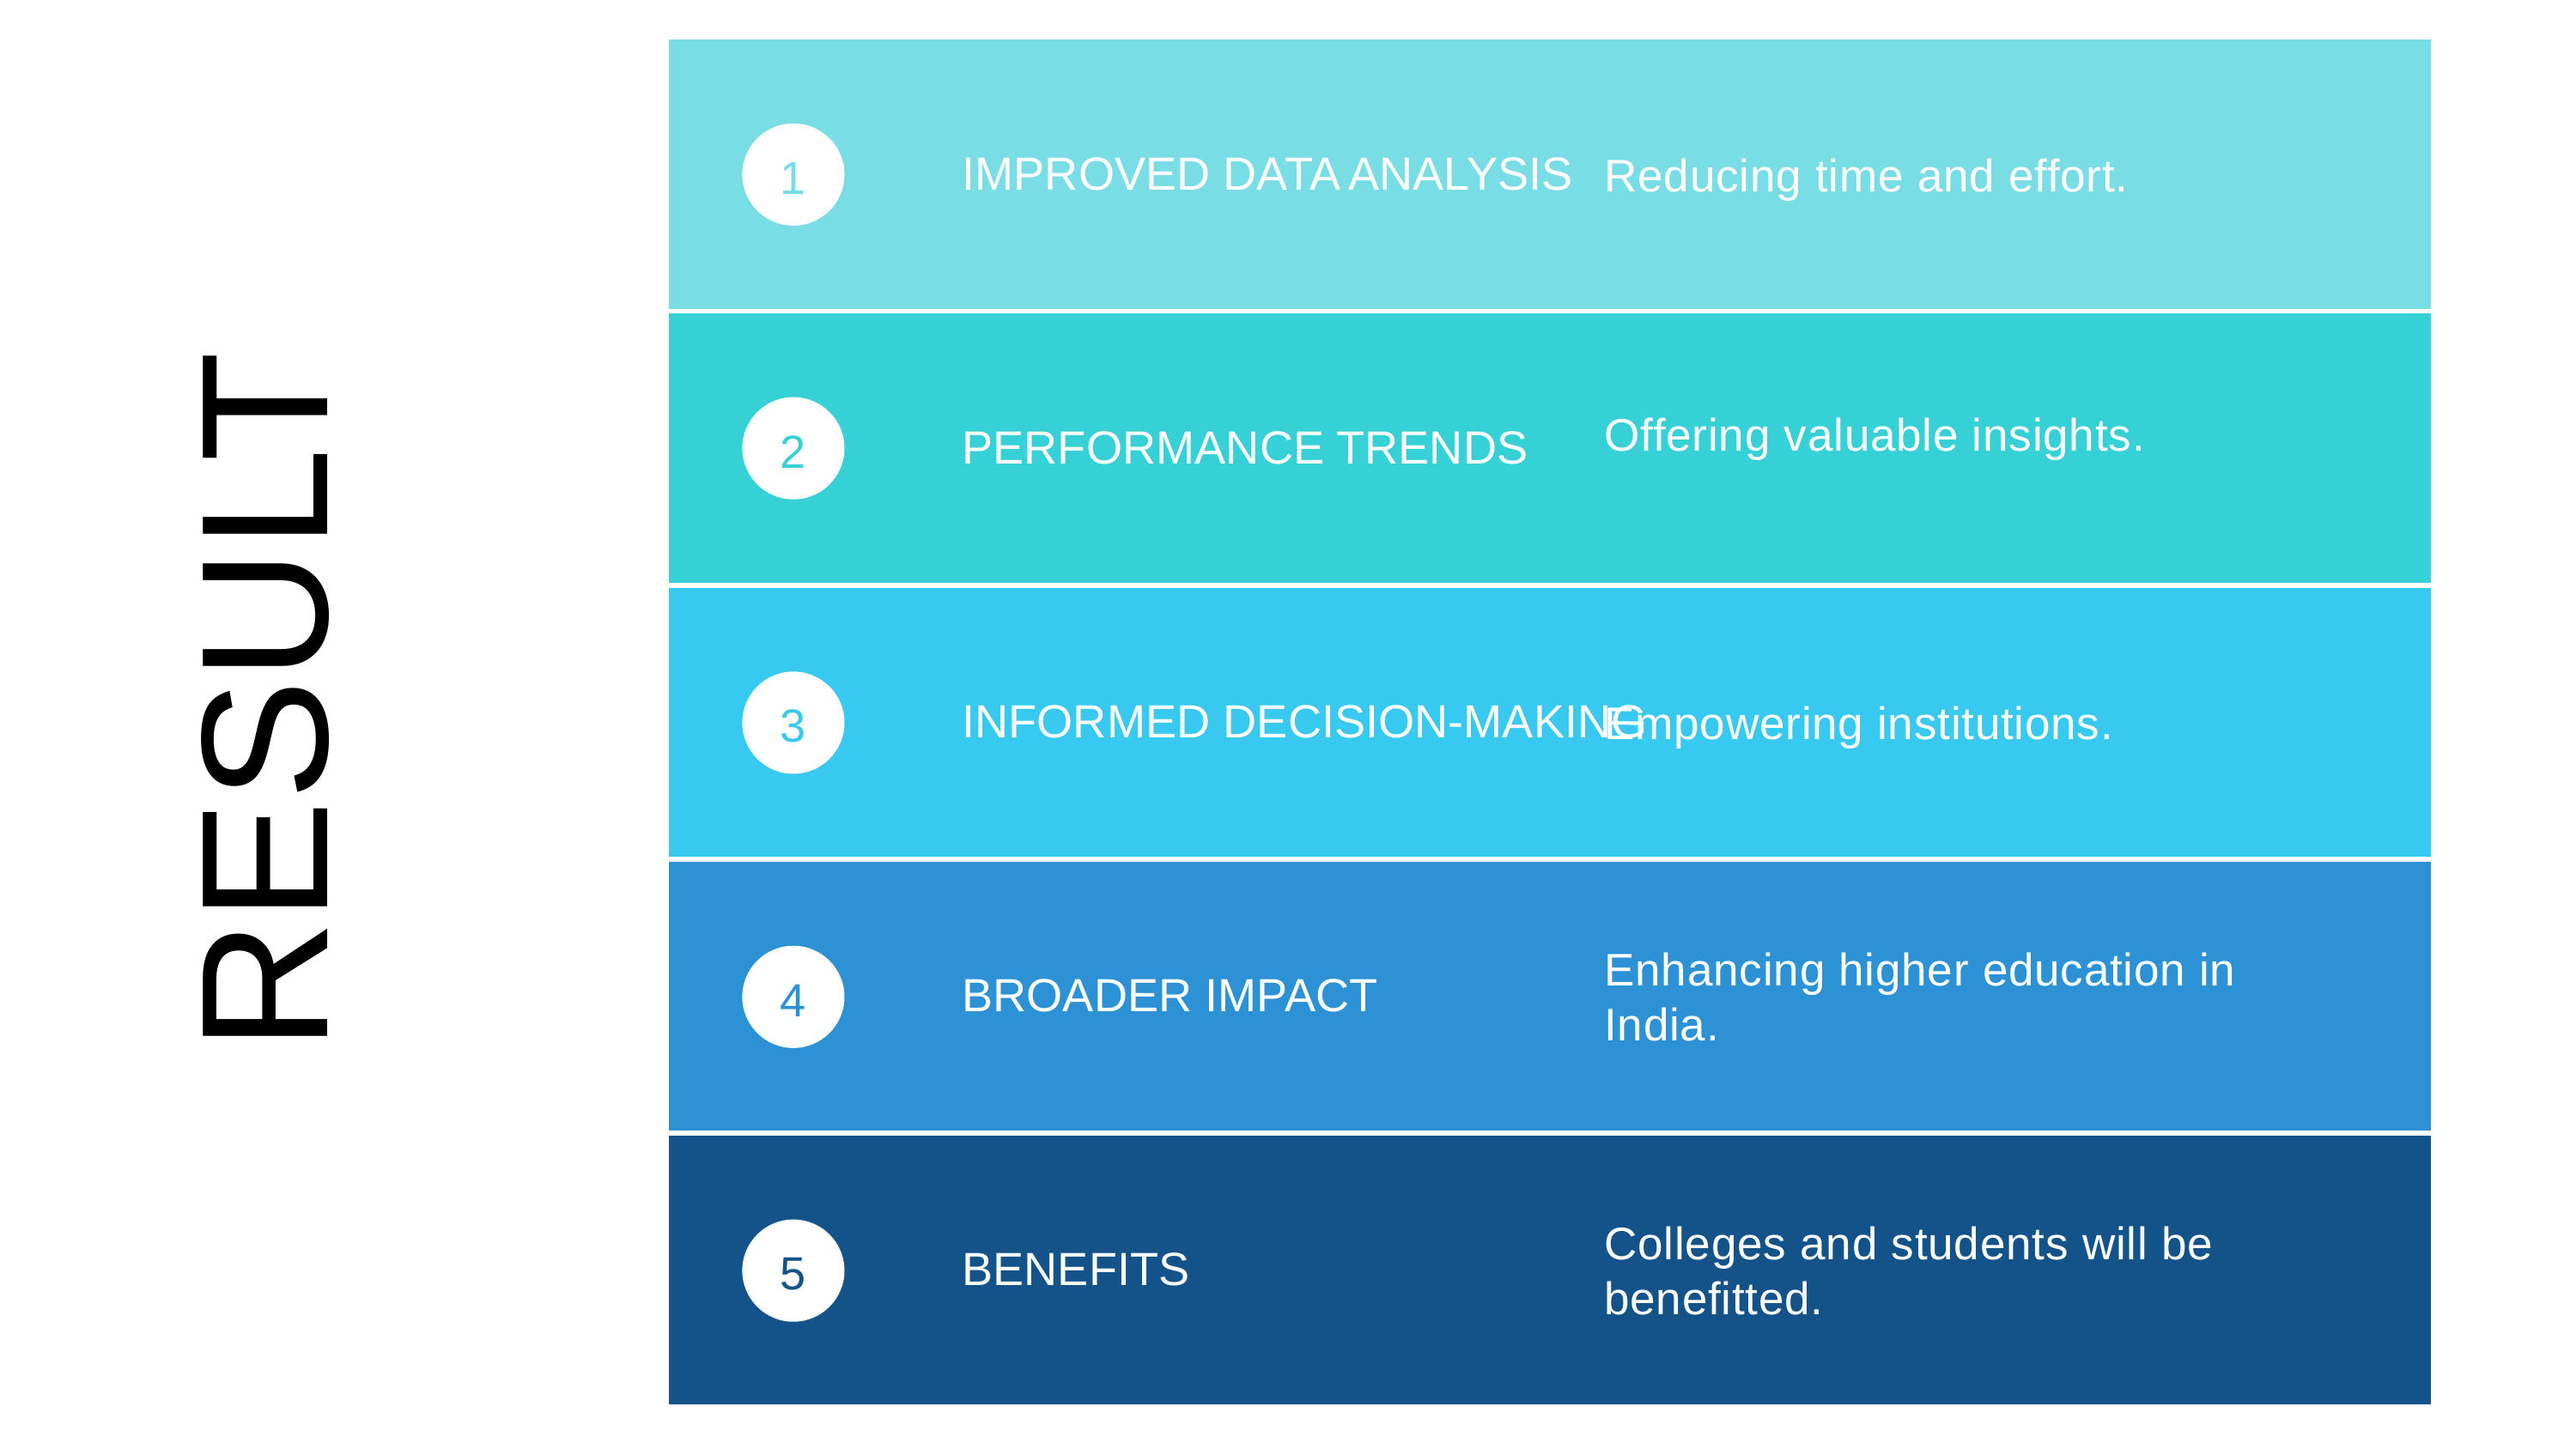

IMPROVED DATA ANALYSIS

1
Reducing time and effort.

                    PERFORMANCE TRENDS

2
Offering valuable insights.
RESULT

                    INFORMED DECISION-MAKING

3
Empowering institutions.

                    BROADER IMPACT
Enhancing higher education in India.

4

                    BENEFITS
Colleges and students will be benefitted.

5